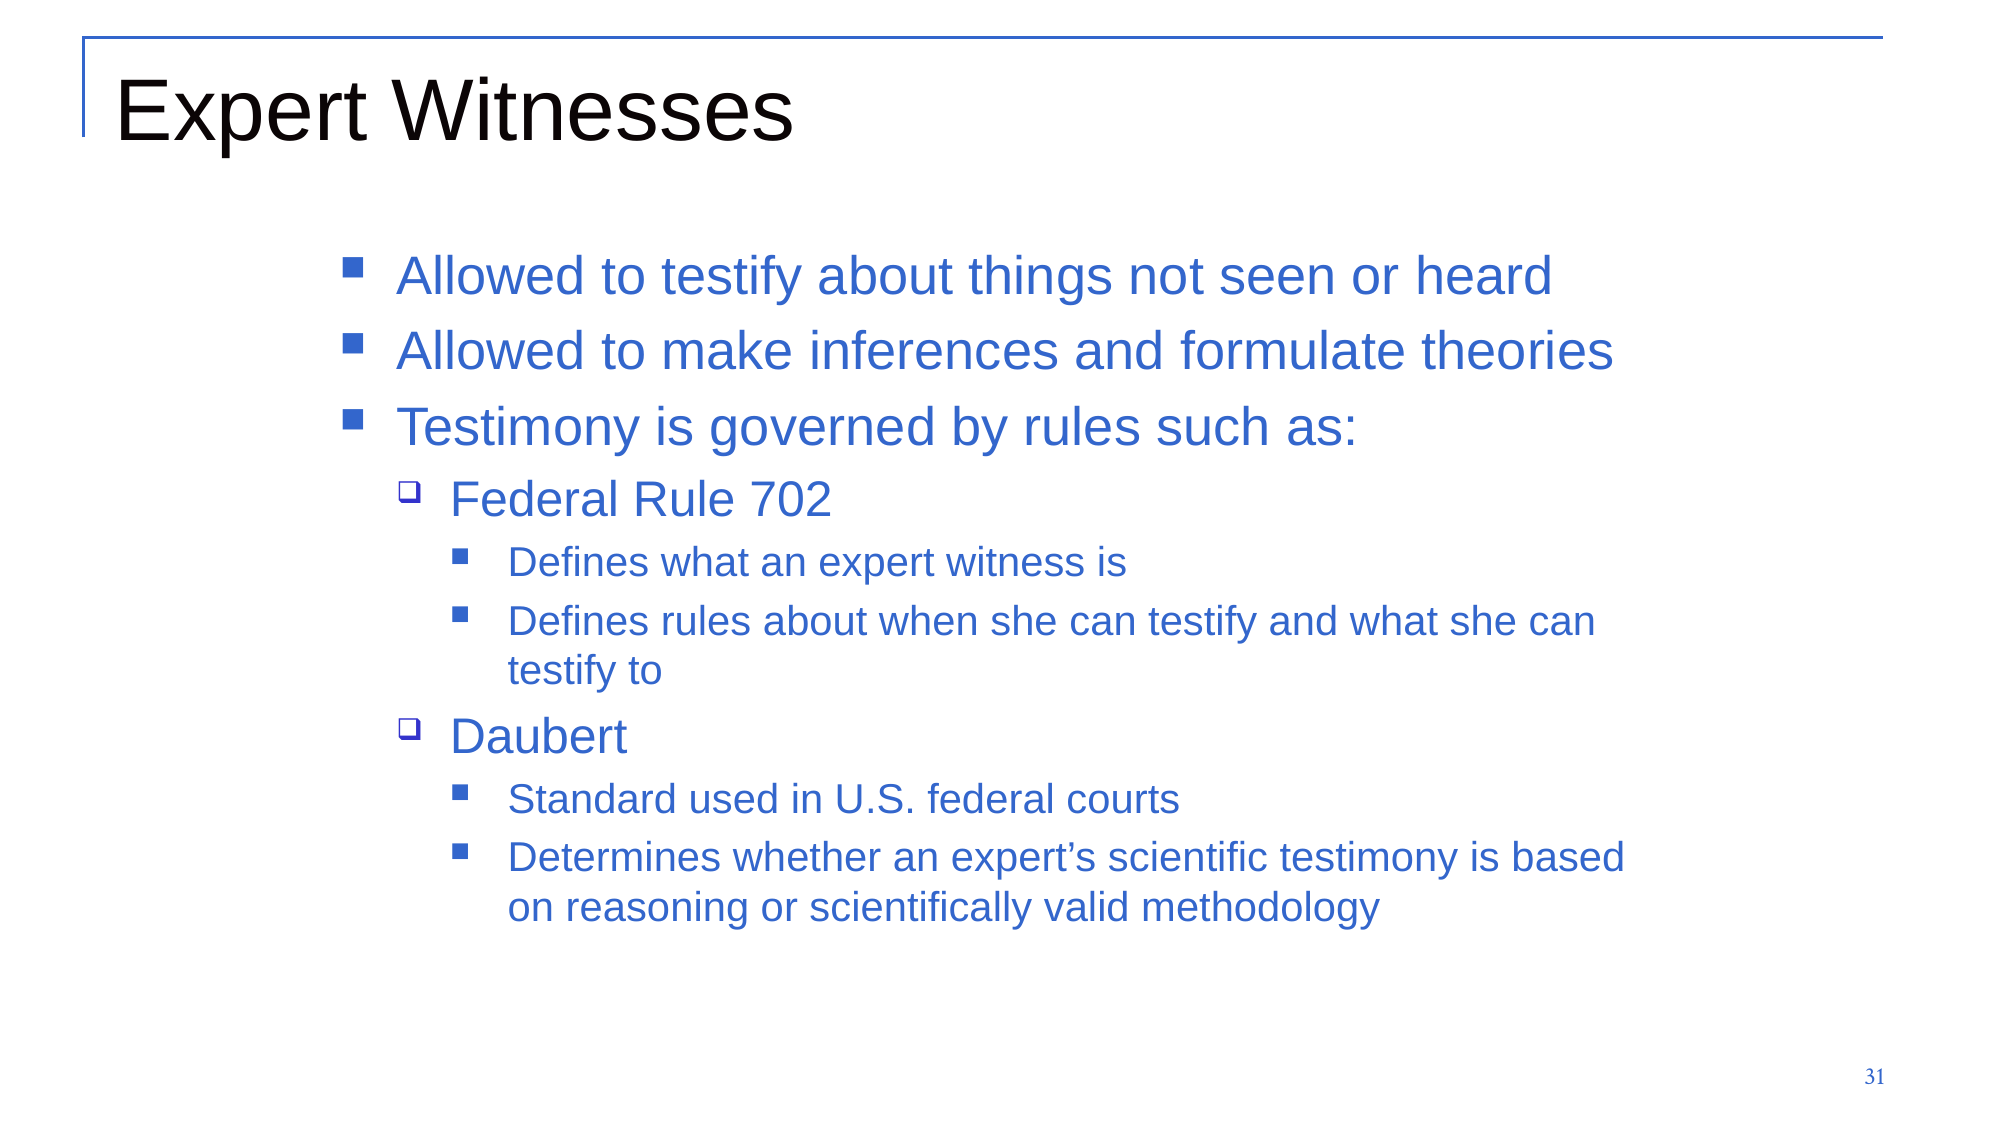

# Expert Witnesses
Allowed to testify about things not seen or heard
Allowed to make inferences and formulate theories
Testimony is governed by rules such as:
Federal Rule 702
Defines what an expert witness is
Defines rules about when she can testify and what she can testify to
Daubert
Standard used in U.S. federal courts
Determines whether an expert’s scientific testimony is based on reasoning or scientifically valid methodology

31